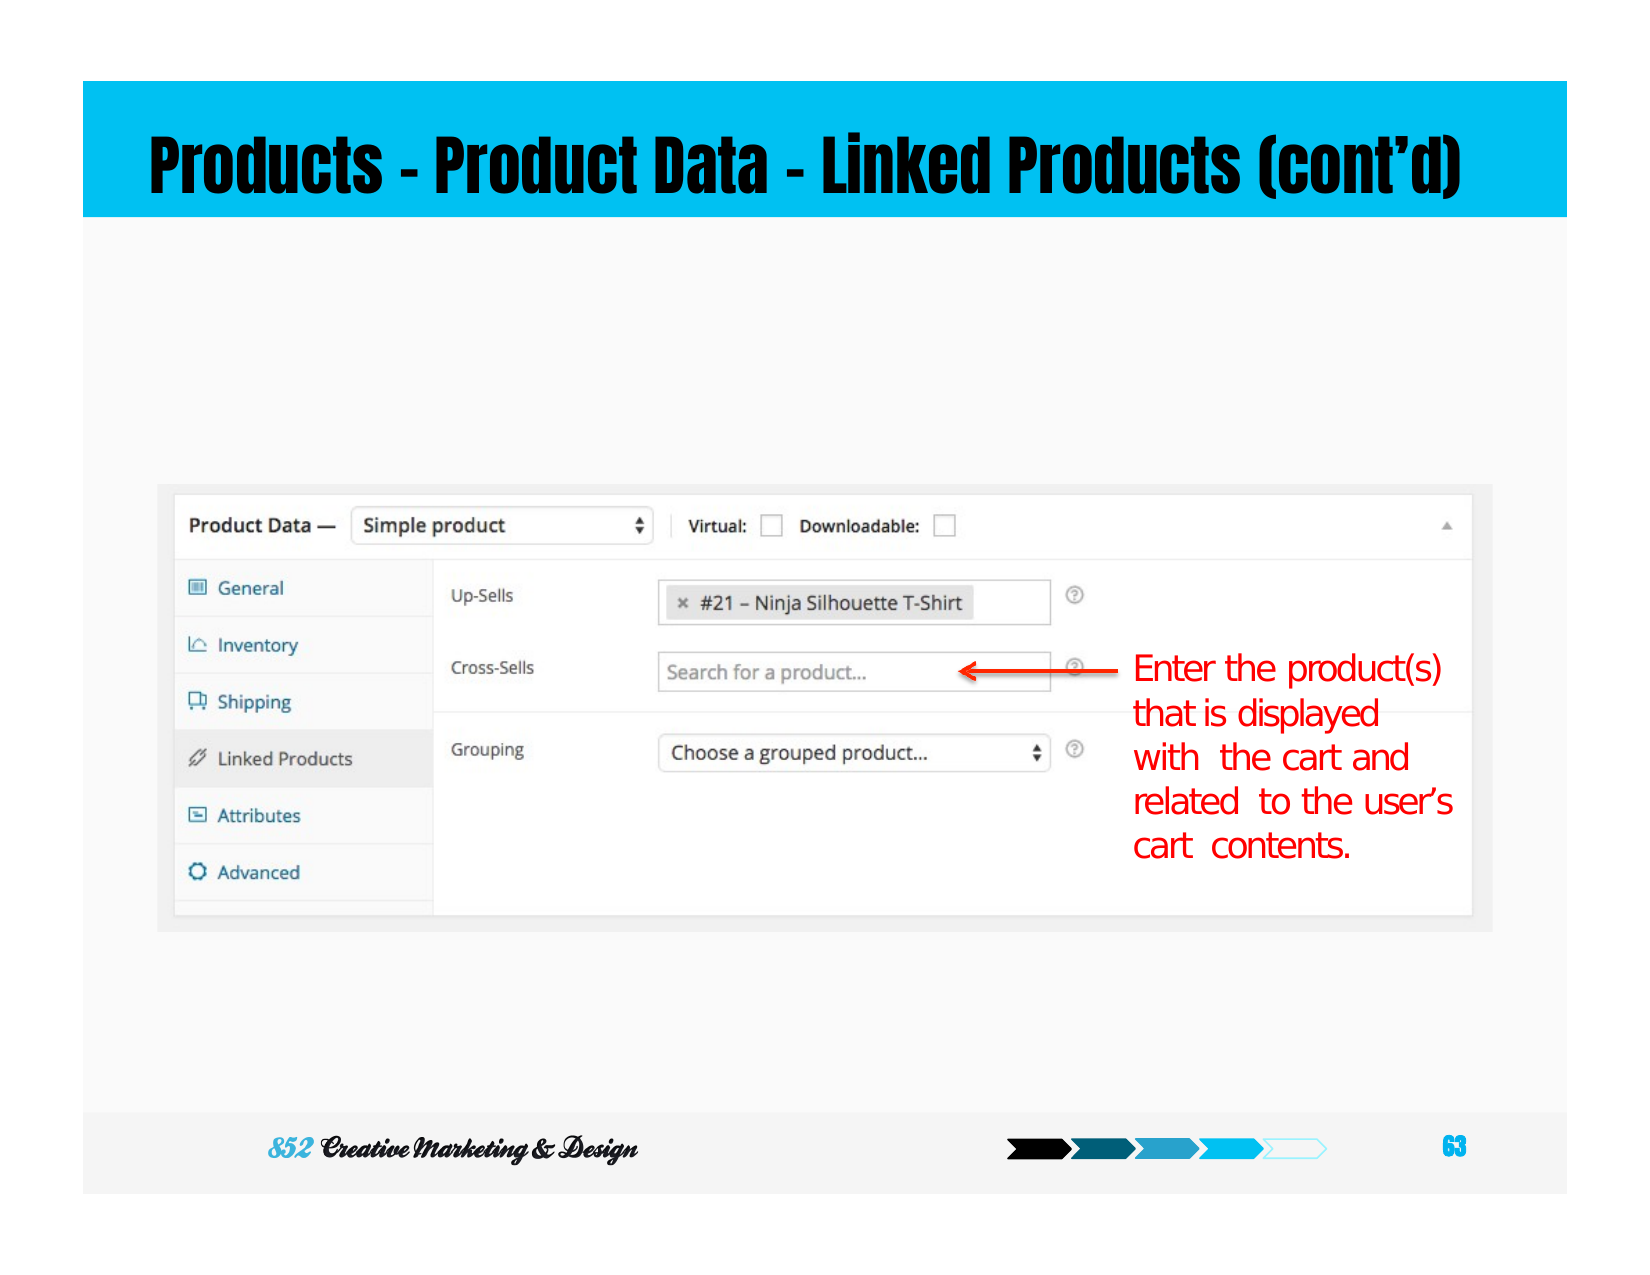

# Products – Product Data – Linked Products (cont’d)

Enter the product(s)  that is displayed with  the cart and related  to the user’s cart  contents.

63